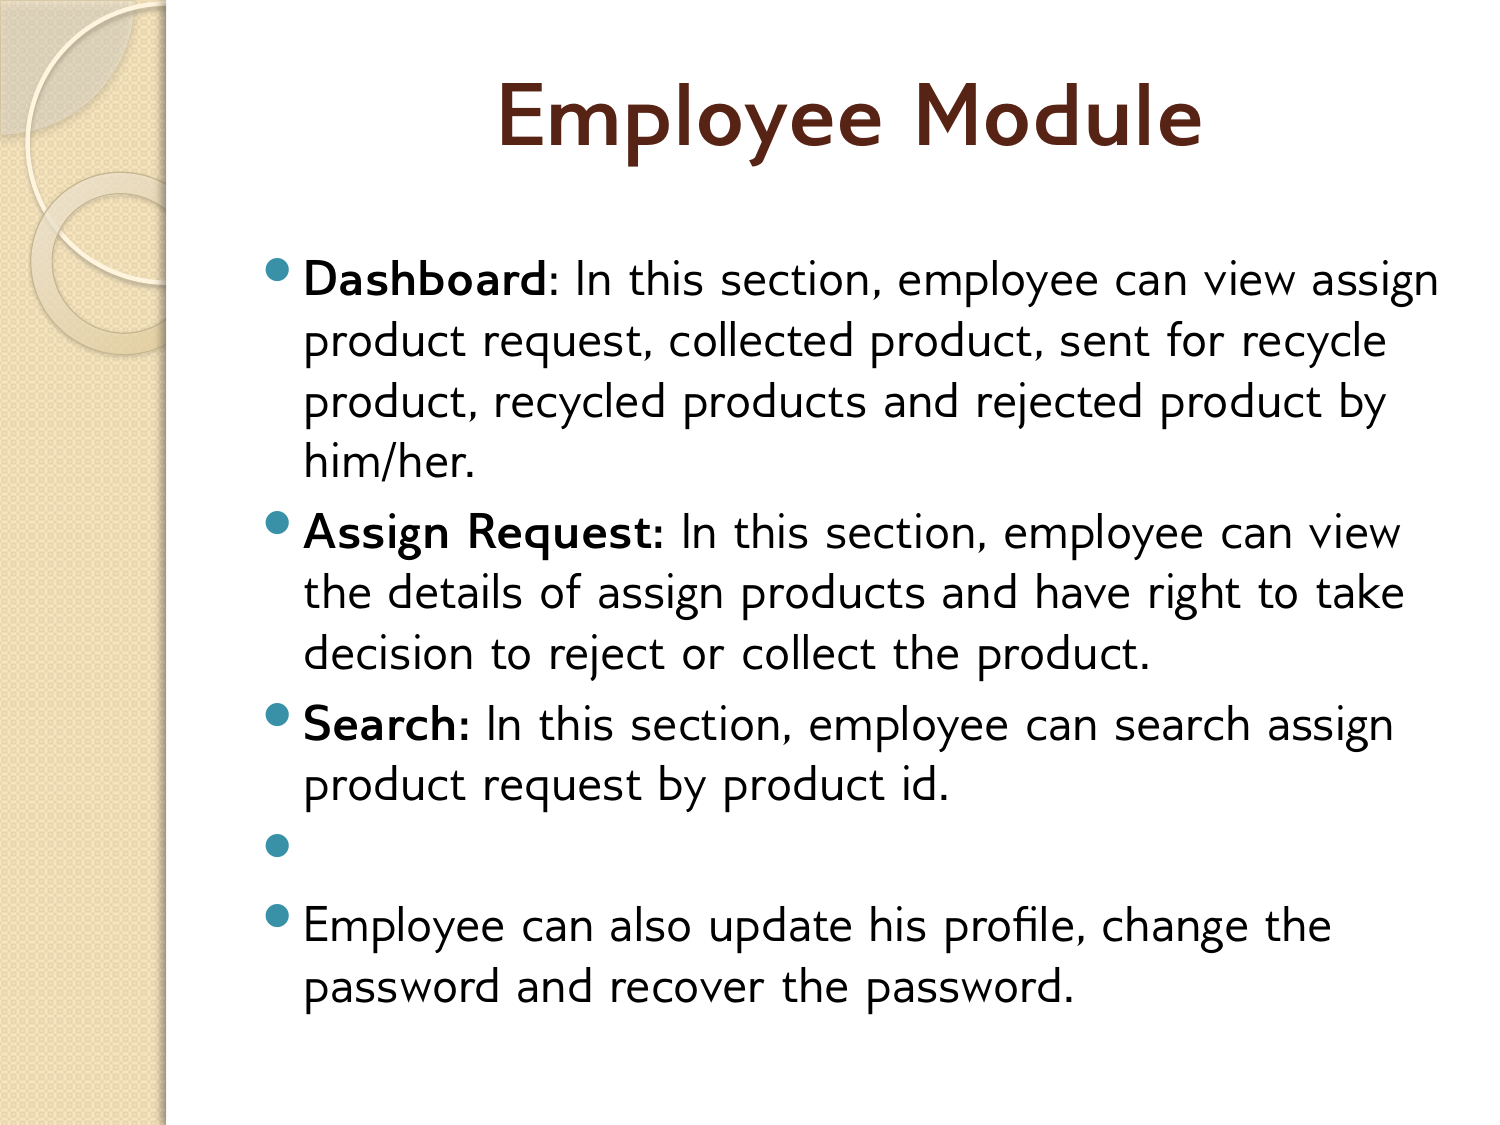

# Employee Module
Dashboard: In this section, employee can view assign product request, collected product, sent for recycle product, recycled products and rejected product by him/her.
Assign Request: In this section, employee can view the details of assign products and have right to take decision to reject or collect the product.
Search: In this section, employee can search assign product request by product id.

Employee can also update his profile, change the password and recover the password.